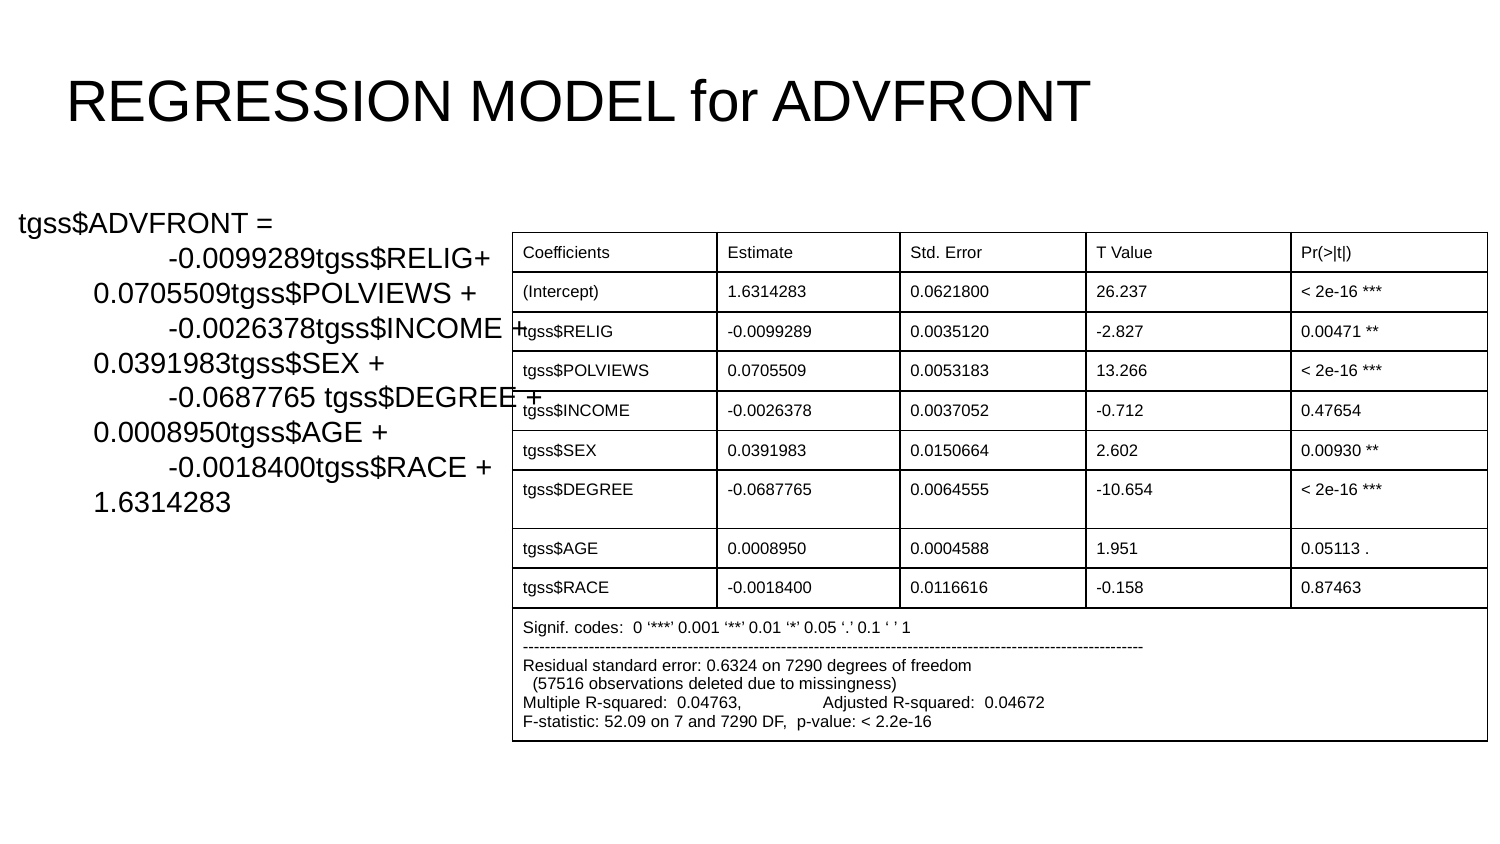

REGRESSION MODEL for ADVFRONT
tgss$ADVFRONT =
	-0.0099289tgss$RELIG+
0.0705509tgss$POLVIEWS +
	-0.0026378tgss$INCOME +
0.0391983tgss$SEX +
	-0.0687765 tgss$DEGREE +
0.0008950tgss$AGE +
	-0.0018400tgss$RACE +
1.6314283
| Coefficients | Estimate | Std. Error | T Value | Pr(>|t|) |
| --- | --- | --- | --- | --- |
| (Intercept) | 1.6314283 | 0.0621800 | 26.237 | < 2e-16 \*\*\* |
| tgss$RELIG | -0.0099289 | 0.0035120 | -2.827 | 0.00471 \*\* |
| tgss$POLVIEWS | 0.0705509 | 0.0053183 | 13.266 | < 2e-16 \*\*\* |
| tgss$INCOME | -0.0026378 | 0.0037052 | -0.712 | 0.47654 |
| tgss$SEX | 0.0391983 | 0.0150664 | 2.602 | 0.00930 \*\* |
| tgss$DEGREE | -0.0687765 | 0.0064555 | -10.654 | < 2e-16 \*\*\* |
| tgss$AGE | 0.0008950 | 0.0004588 | 1.951 | 0.05113 . |
| tgss$RACE | -0.0018400 | 0.0116616 | -0.158 | 0.87463 |
| Signif. codes: 0 ‘\*\*\*’ 0.001 ‘\*\*’ 0.01 ‘\*’ 0.05 ‘.’ 0.1 ‘ ’ 1 ----------------------------------------------------------------------------------------------------------------- Residual standard error: 0.6324 on 7290 degrees of freedom (57516 observations deleted due to missingness) Multiple R-squared: 0.04763, Adjusted R-squared: 0.04672 F-statistic: 52.09 on 7 and 7290 DF, p-value: < 2.2e-16 |  |  |  |  |
|  |  |  |  |  |
|  |  |  |  |  |